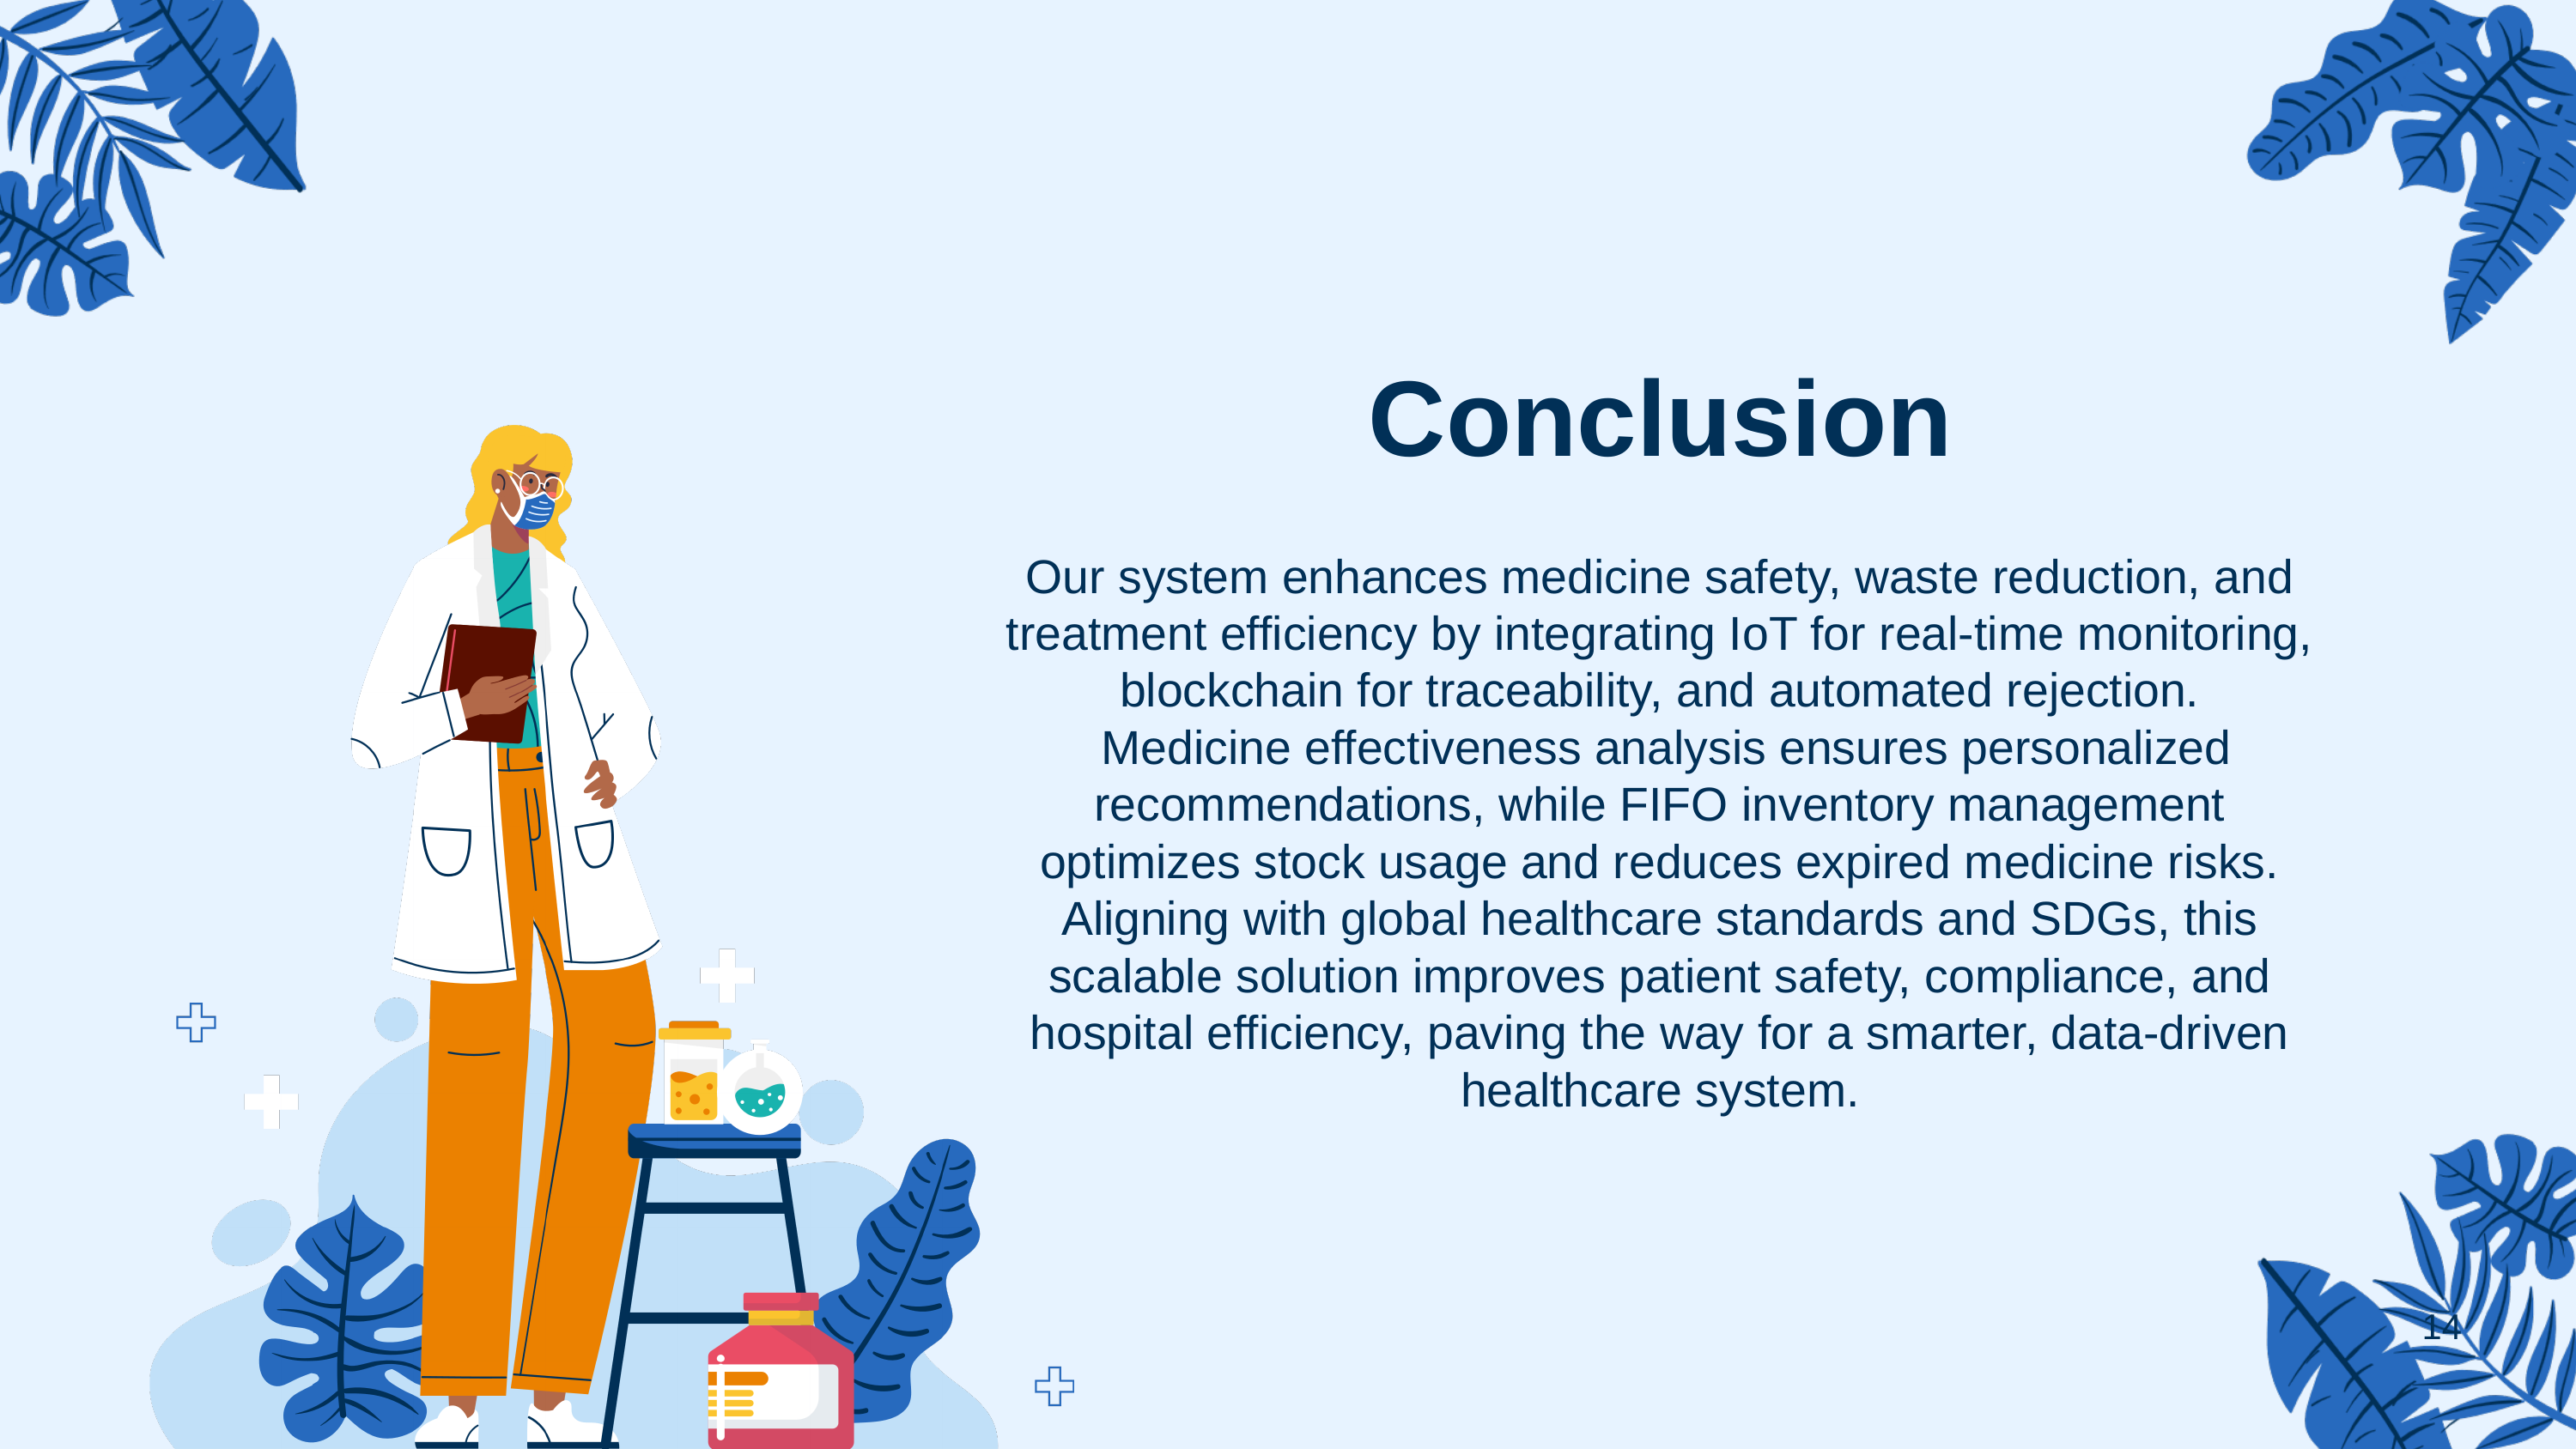

Conclusion

Our system enhances medicine safety, waste reduction, and treatment efficiency by integrating IoT for real-time monitoring, blockchain for traceability, and automated rejection.
 Medicine effectiveness analysis ensures personalized recommendations, while FIFO inventory management optimizes stock usage and reduces expired medicine risks.
Aligning with global healthcare standards and SDGs, this scalable solution improves patient safety, compliance, and hospital efficiency, paving the way for a smarter, data-driven healthcare system.

14